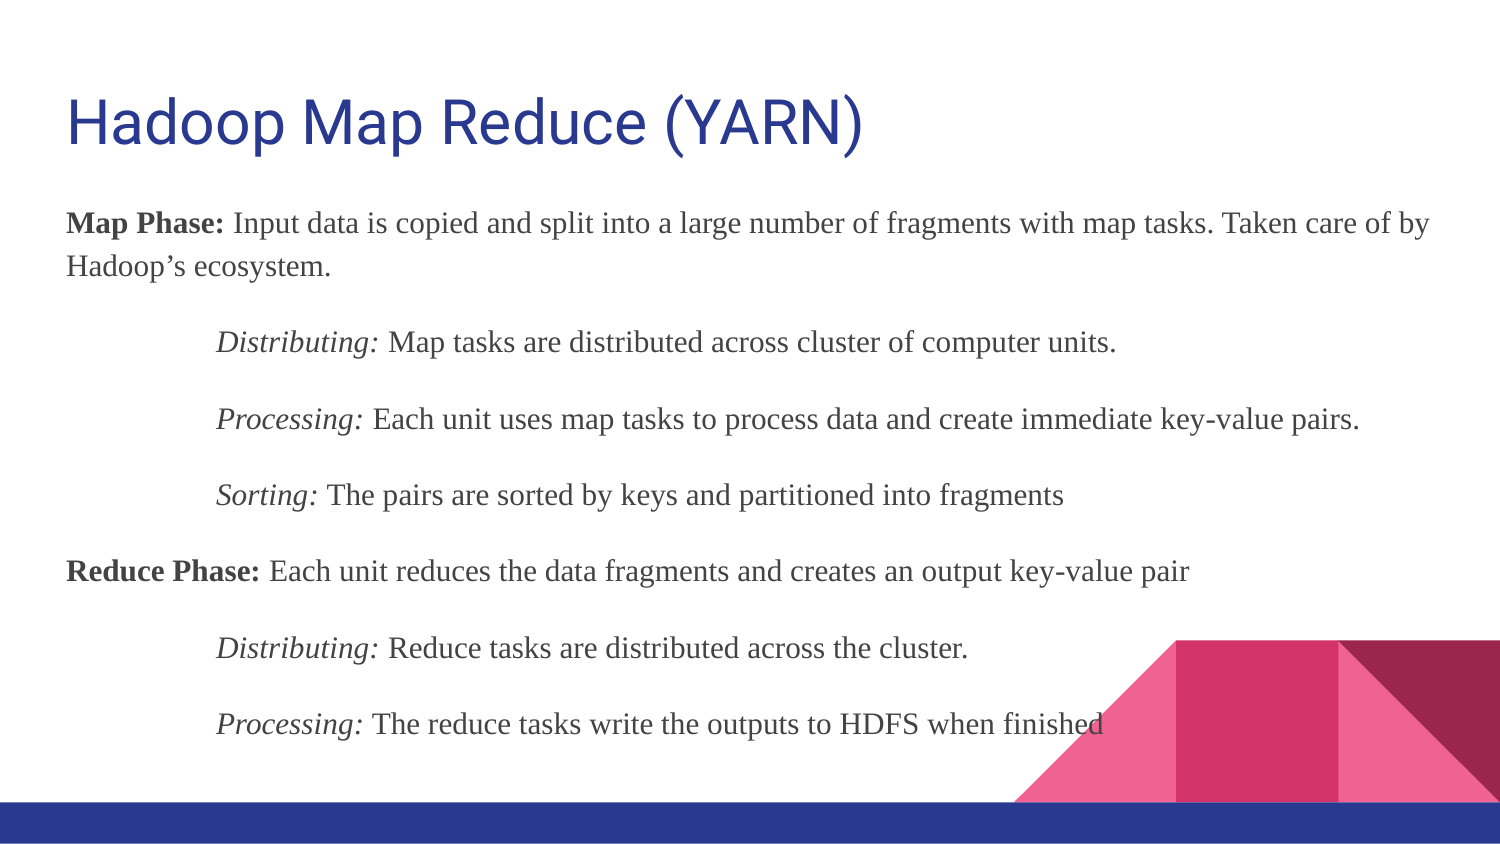

# Hadoop Map Reduce (YARN)
Map Phase: Input data is copied and split into a large number of fragments with map tasks. Taken care of by Hadoop’s ecosystem.
	Distributing: Map tasks are distributed across cluster of computer units.
	Processing: Each unit uses map tasks to process data and create immediate key-value pairs.
	Sorting: The pairs are sorted by keys and partitioned into fragments
Reduce Phase: Each unit reduces the data fragments and creates an output key-value pair
	Distributing: Reduce tasks are distributed across the cluster.
	Processing: The reduce tasks write the outputs to HDFS when finished